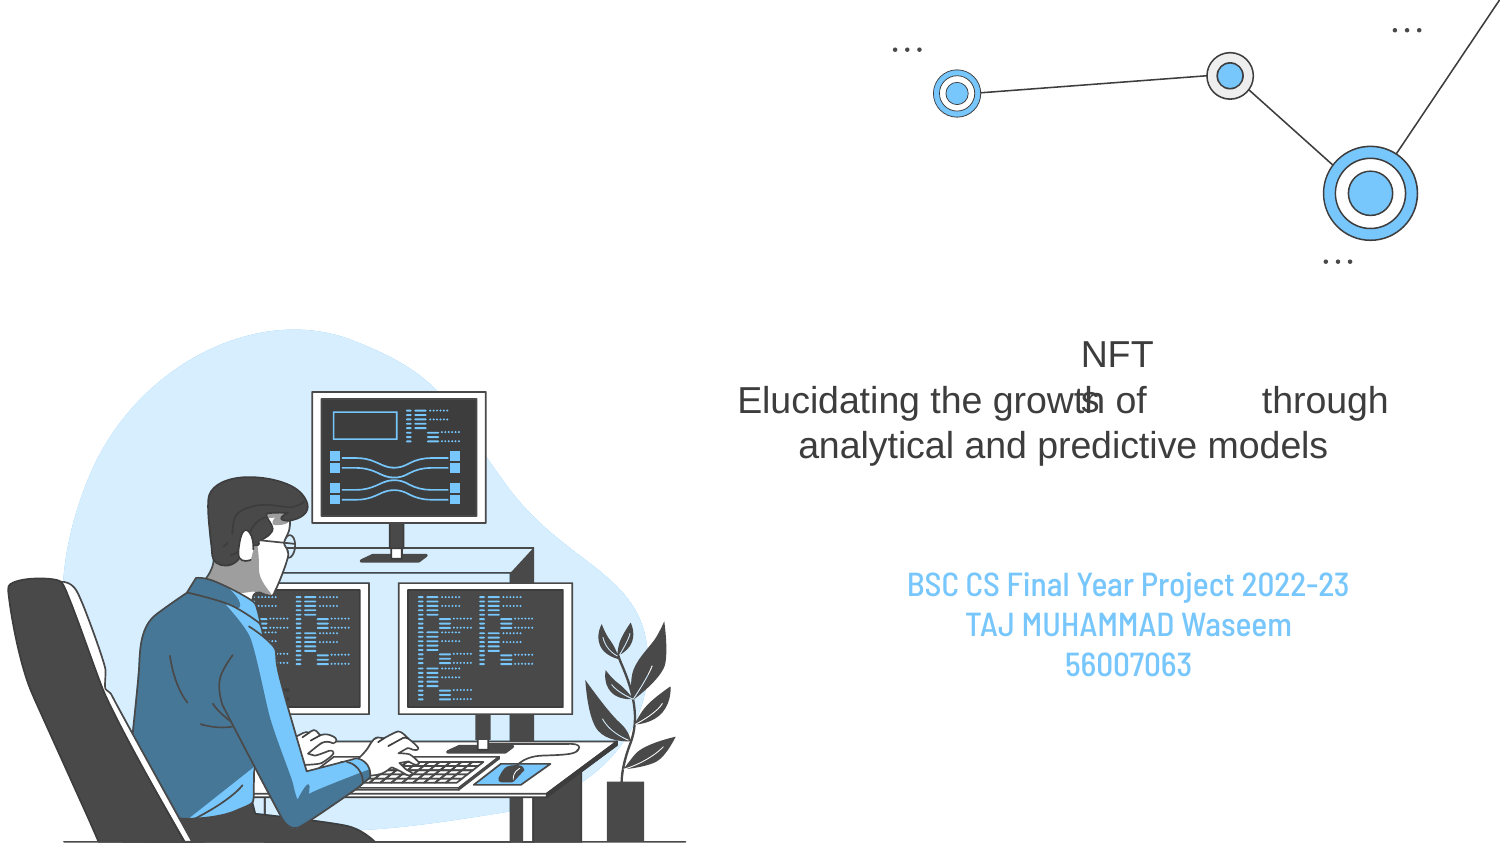

NFTs

# Elucidating the growth of           through analytical and predictive models
BSC CS Final Year Project 2022-23
TAJ MUHAMMAD Waseem
56007063